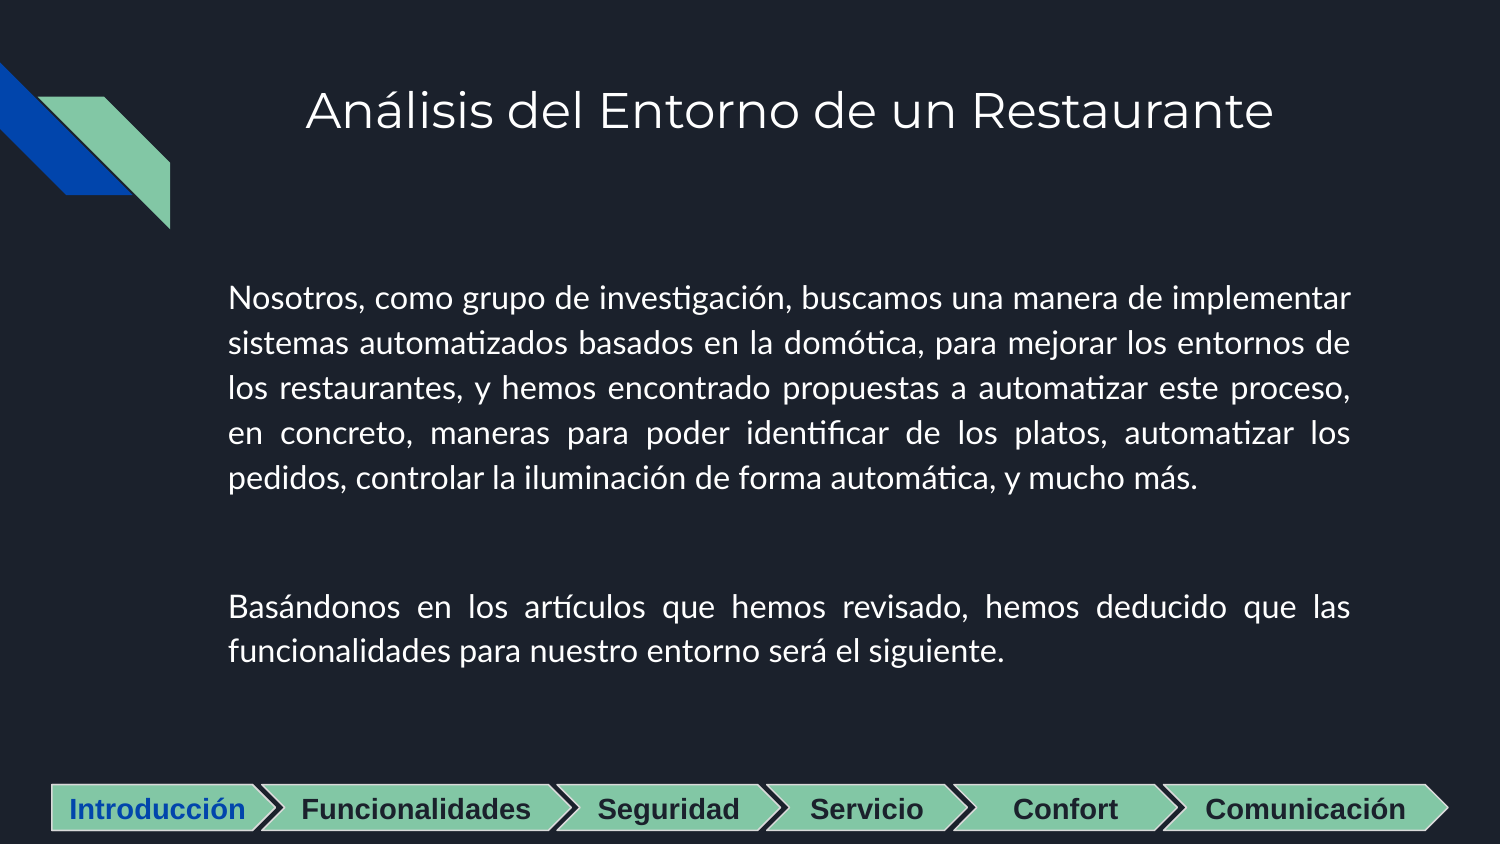

# Análisis del Entorno de un Restaurante
Nosotros, como grupo de investigación, buscamos una manera de implementar sistemas automatizados basados en la domótica, para mejorar los entornos de los restaurantes, y hemos encontrado propuestas a automatizar este proceso, en concreto, maneras para poder identificar de los platos, automatizar los pedidos, controlar la iluminación de forma automática, y mucho más.

Basándonos en los artículos que hemos revisado, hemos deducido que las funcionalidades para nuestro entorno será el siguiente.
Introducción
Introducción
Funcionalidades
Seguridad
Servicio
Confort
Comunicación